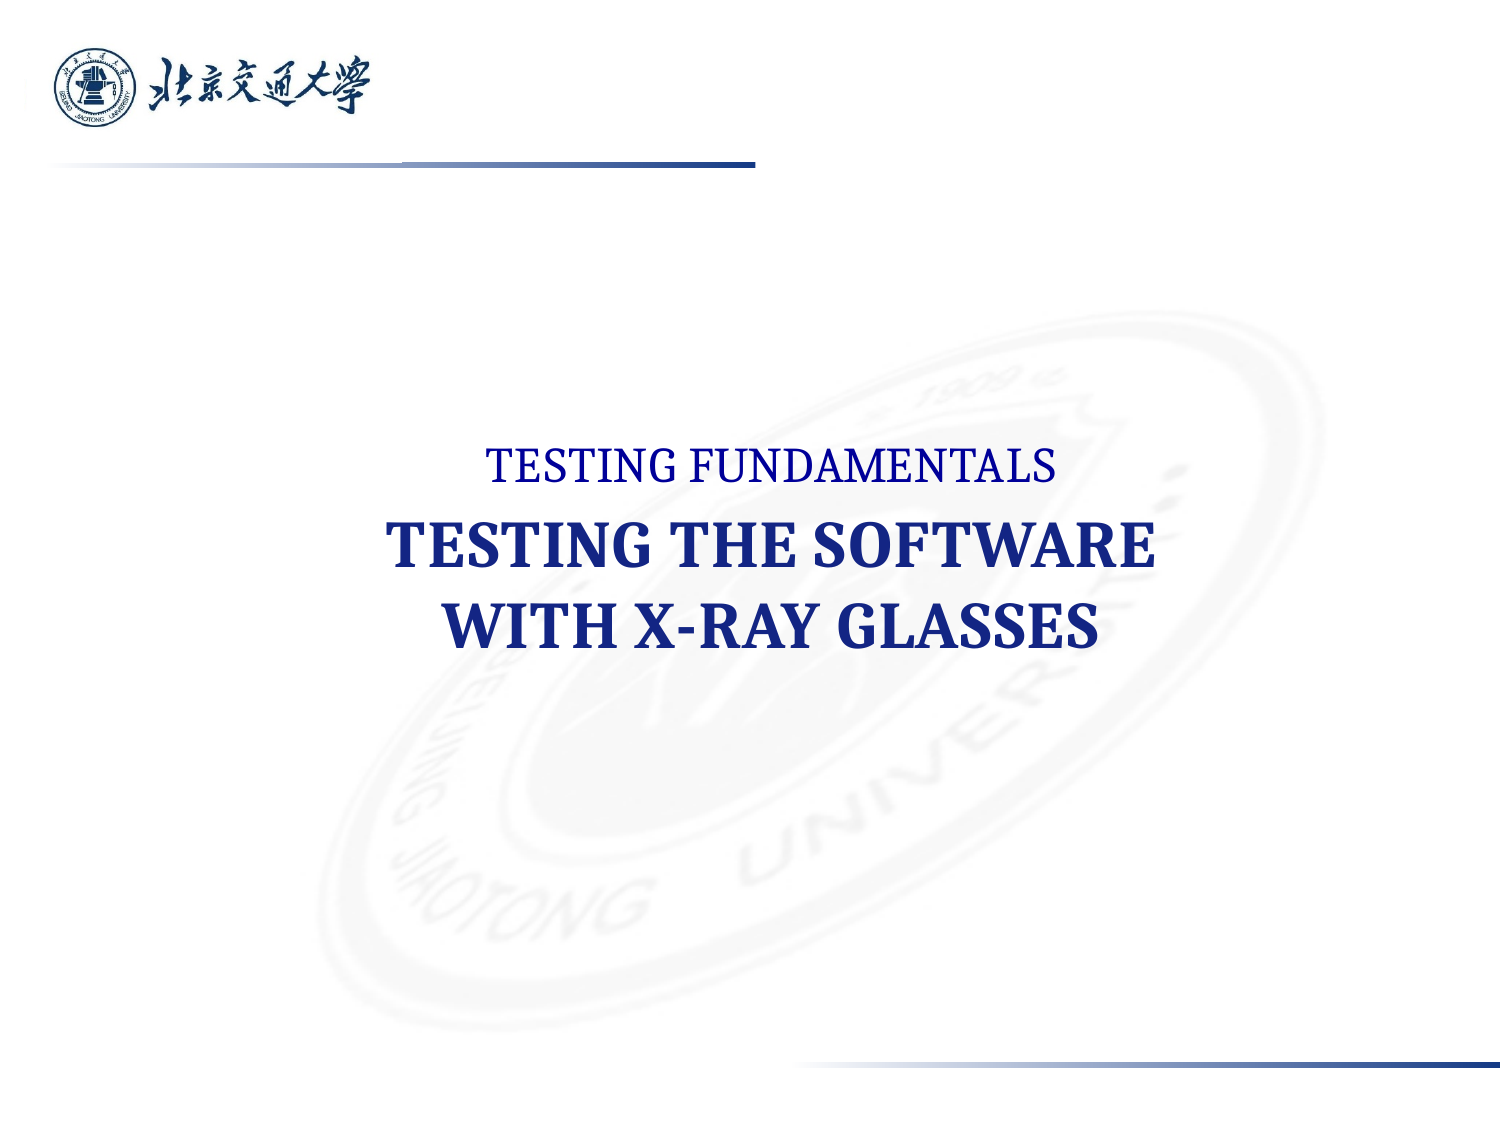

#
TESTING FUNDAMENTALS
 TESTING THE SOFTWARE
WITH X-RAY GLASSES